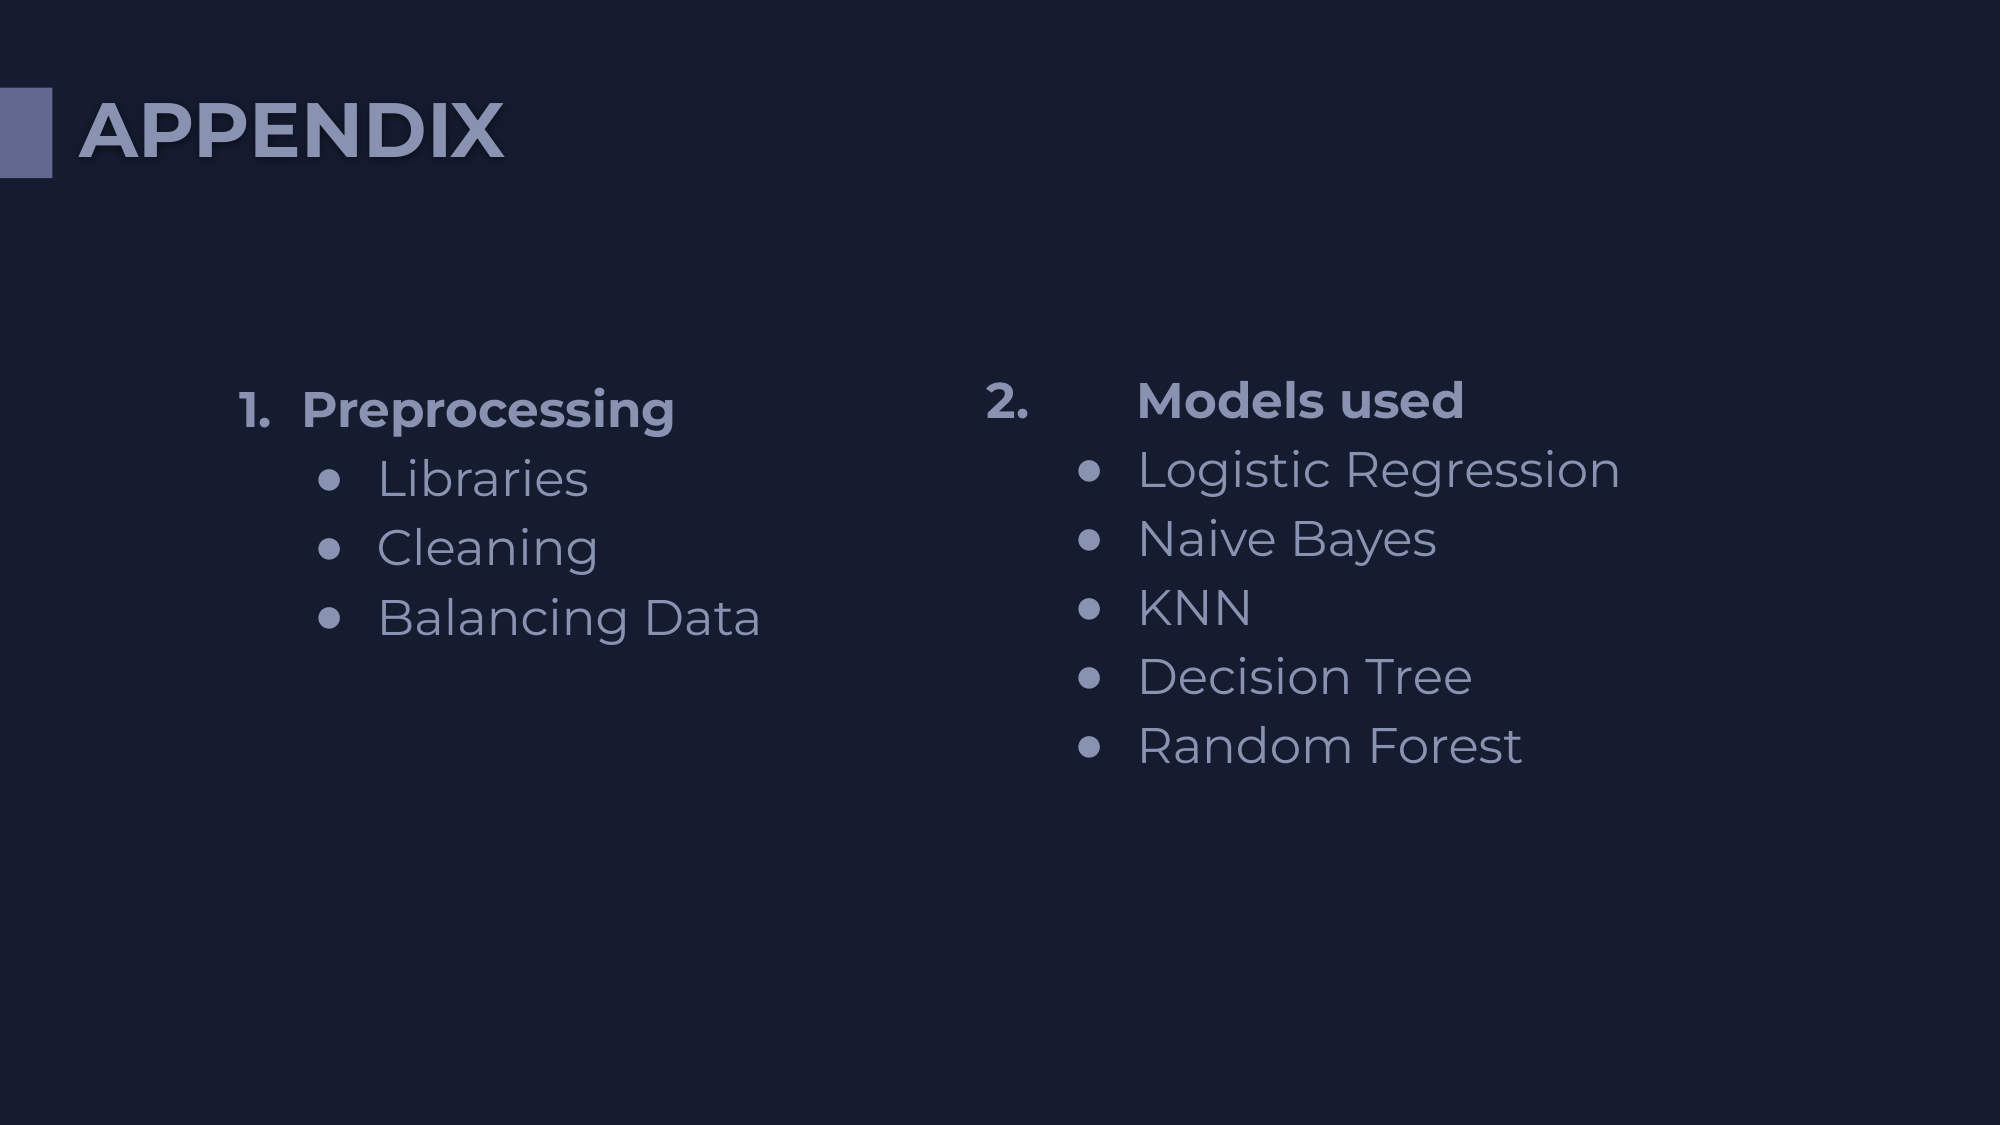

# APPENDIX

2. 	Models used
Logistic Regression
Naive Bayes
KNN
Decision Tree
Random Forest
Preprocessing
Libraries
Cleaning
Balancing Data